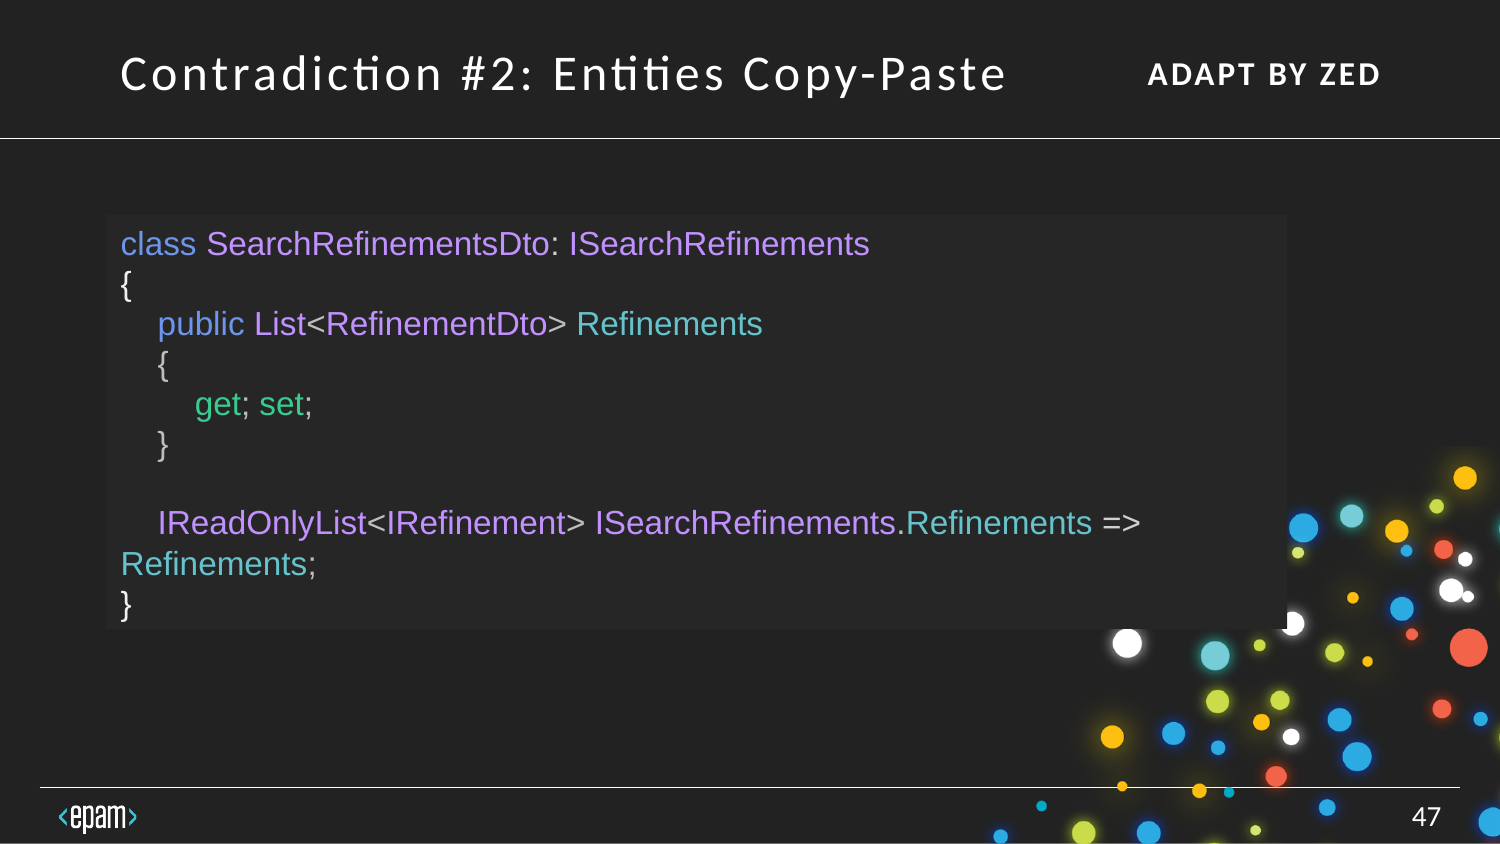

Contradiction #2: Entities Copy-Paste
class SearchRefinementsDto: ISearchRefinements
{
    public List<RefinementDto> Refinements
    {
        get; set;
    }
    IReadOnlyList<IRefinement> ISearchRefinements.Refinements => Refinements;
}
47